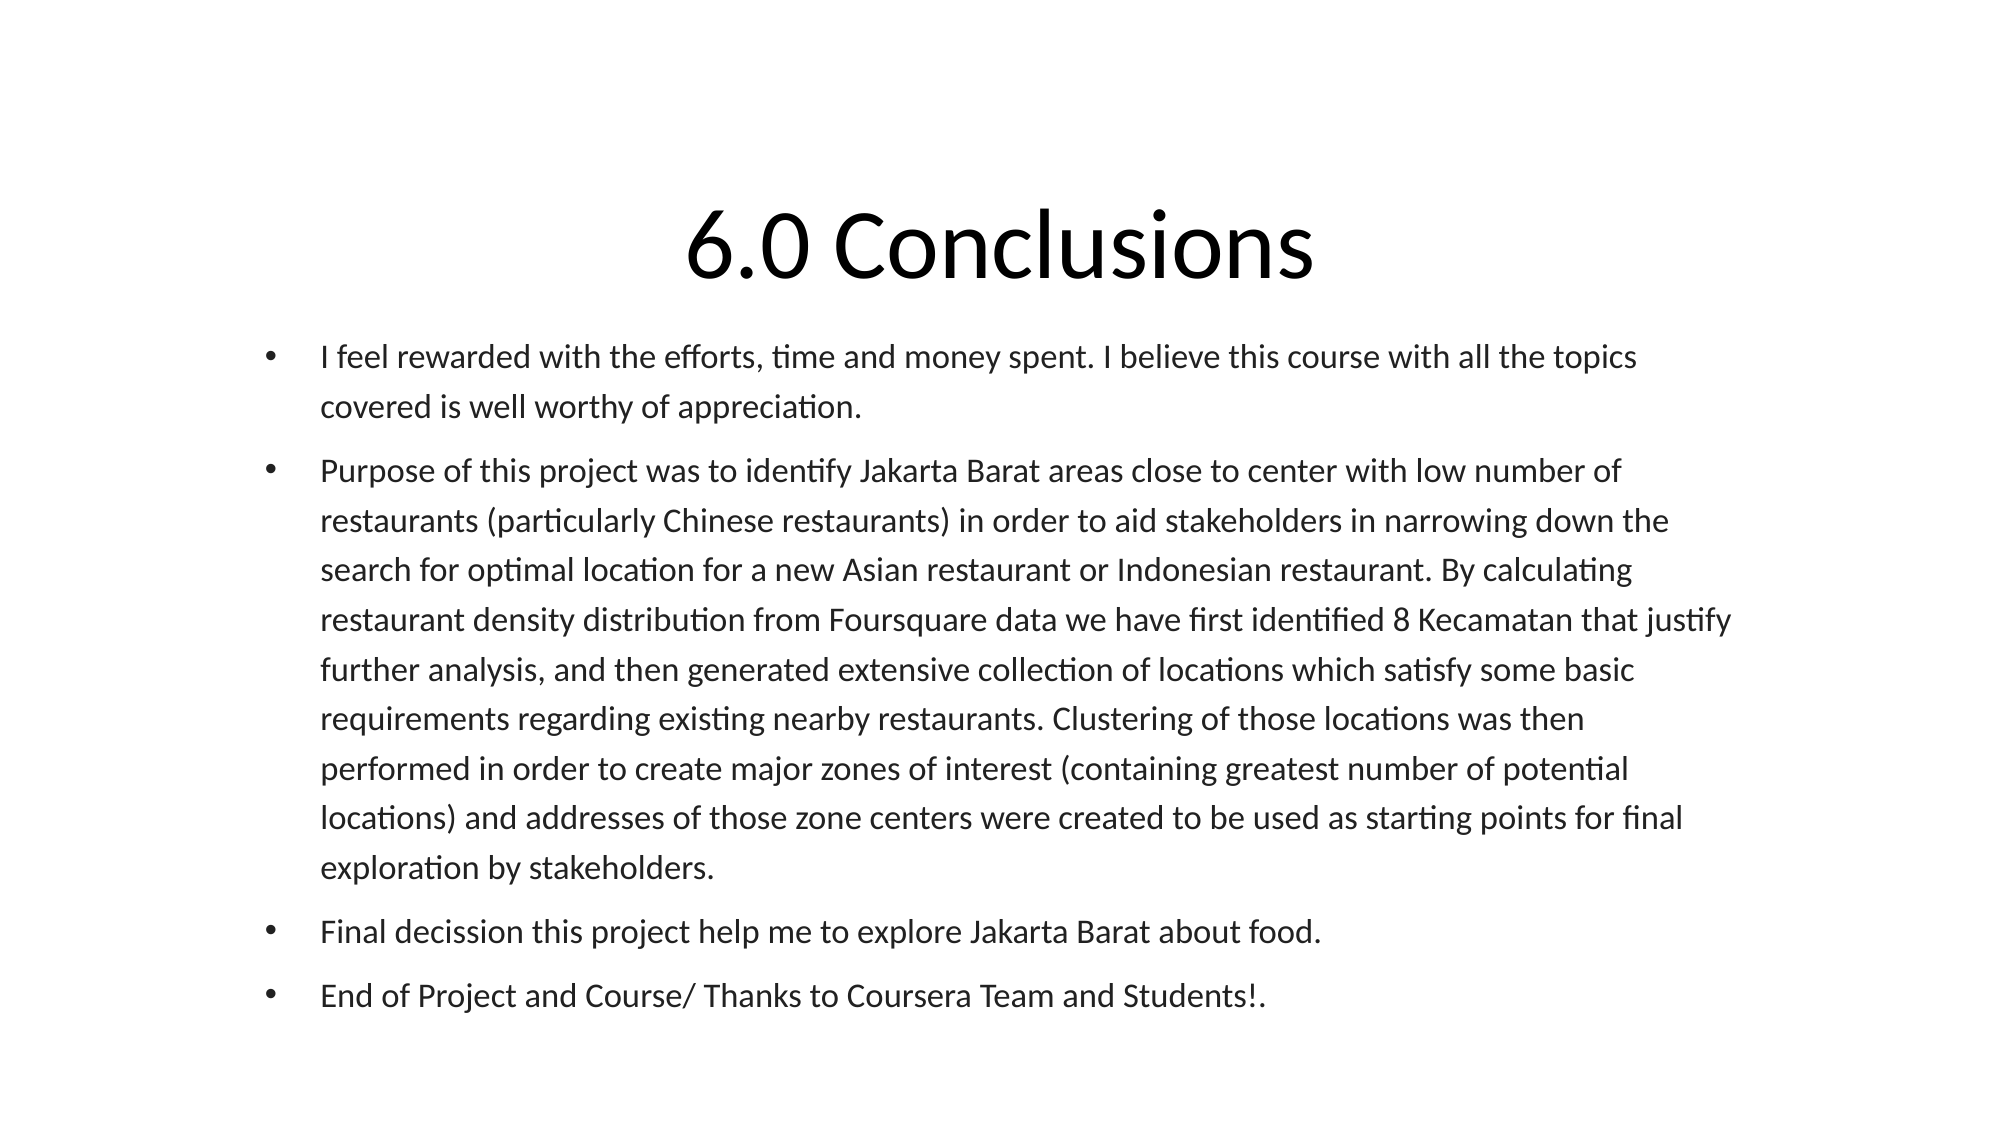

# 6.0 Conclusions
I feel rewarded with the efforts, time and money spent. I believe this course with all the topics covered is well worthy of appreciation.
Purpose of this project was to identify Jakarta Barat areas close to center with low number of restaurants (particularly Chinese restaurants) in order to aid stakeholders in narrowing down the search for optimal location for a new Asian restaurant or Indonesian restaurant. By calculating restaurant density distribution from Foursquare data we have first identified 8 Kecamatan that justify further analysis, and then generated extensive collection of locations which satisfy some basic requirements regarding existing nearby restaurants. Clustering of those locations was then performed in order to create major zones of interest (containing greatest number of potential locations) and addresses of those zone centers were created to be used as starting points for final exploration by stakeholders.
Final decission this project help me to explore Jakarta Barat about food.
End of Project and Course/ Thanks to Coursera Team and Students!.